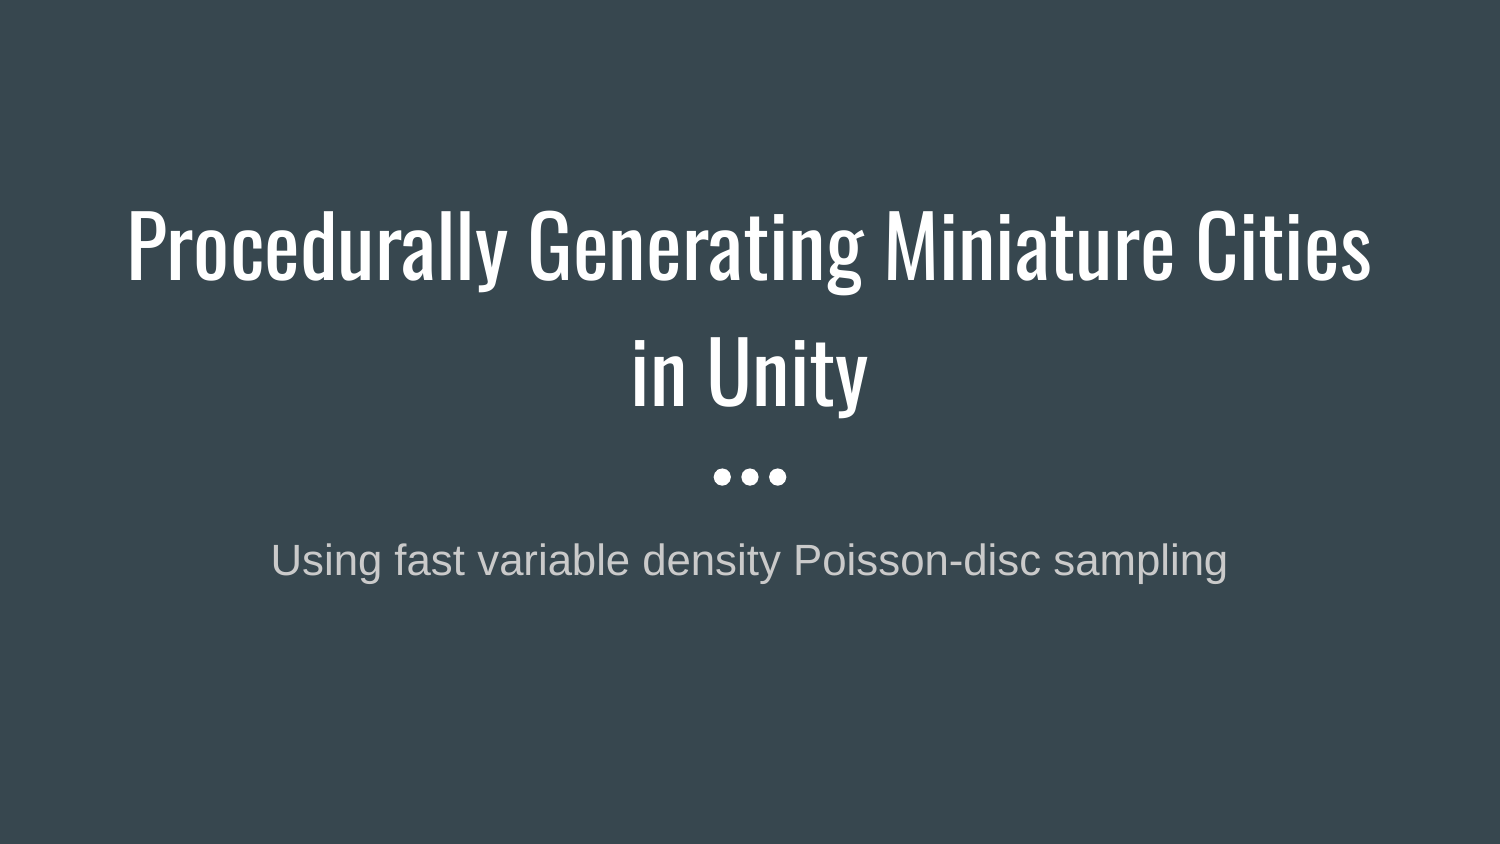

# Procedurally Generating Miniature Cities in Unity
Using fast variable density Poisson-disc sampling